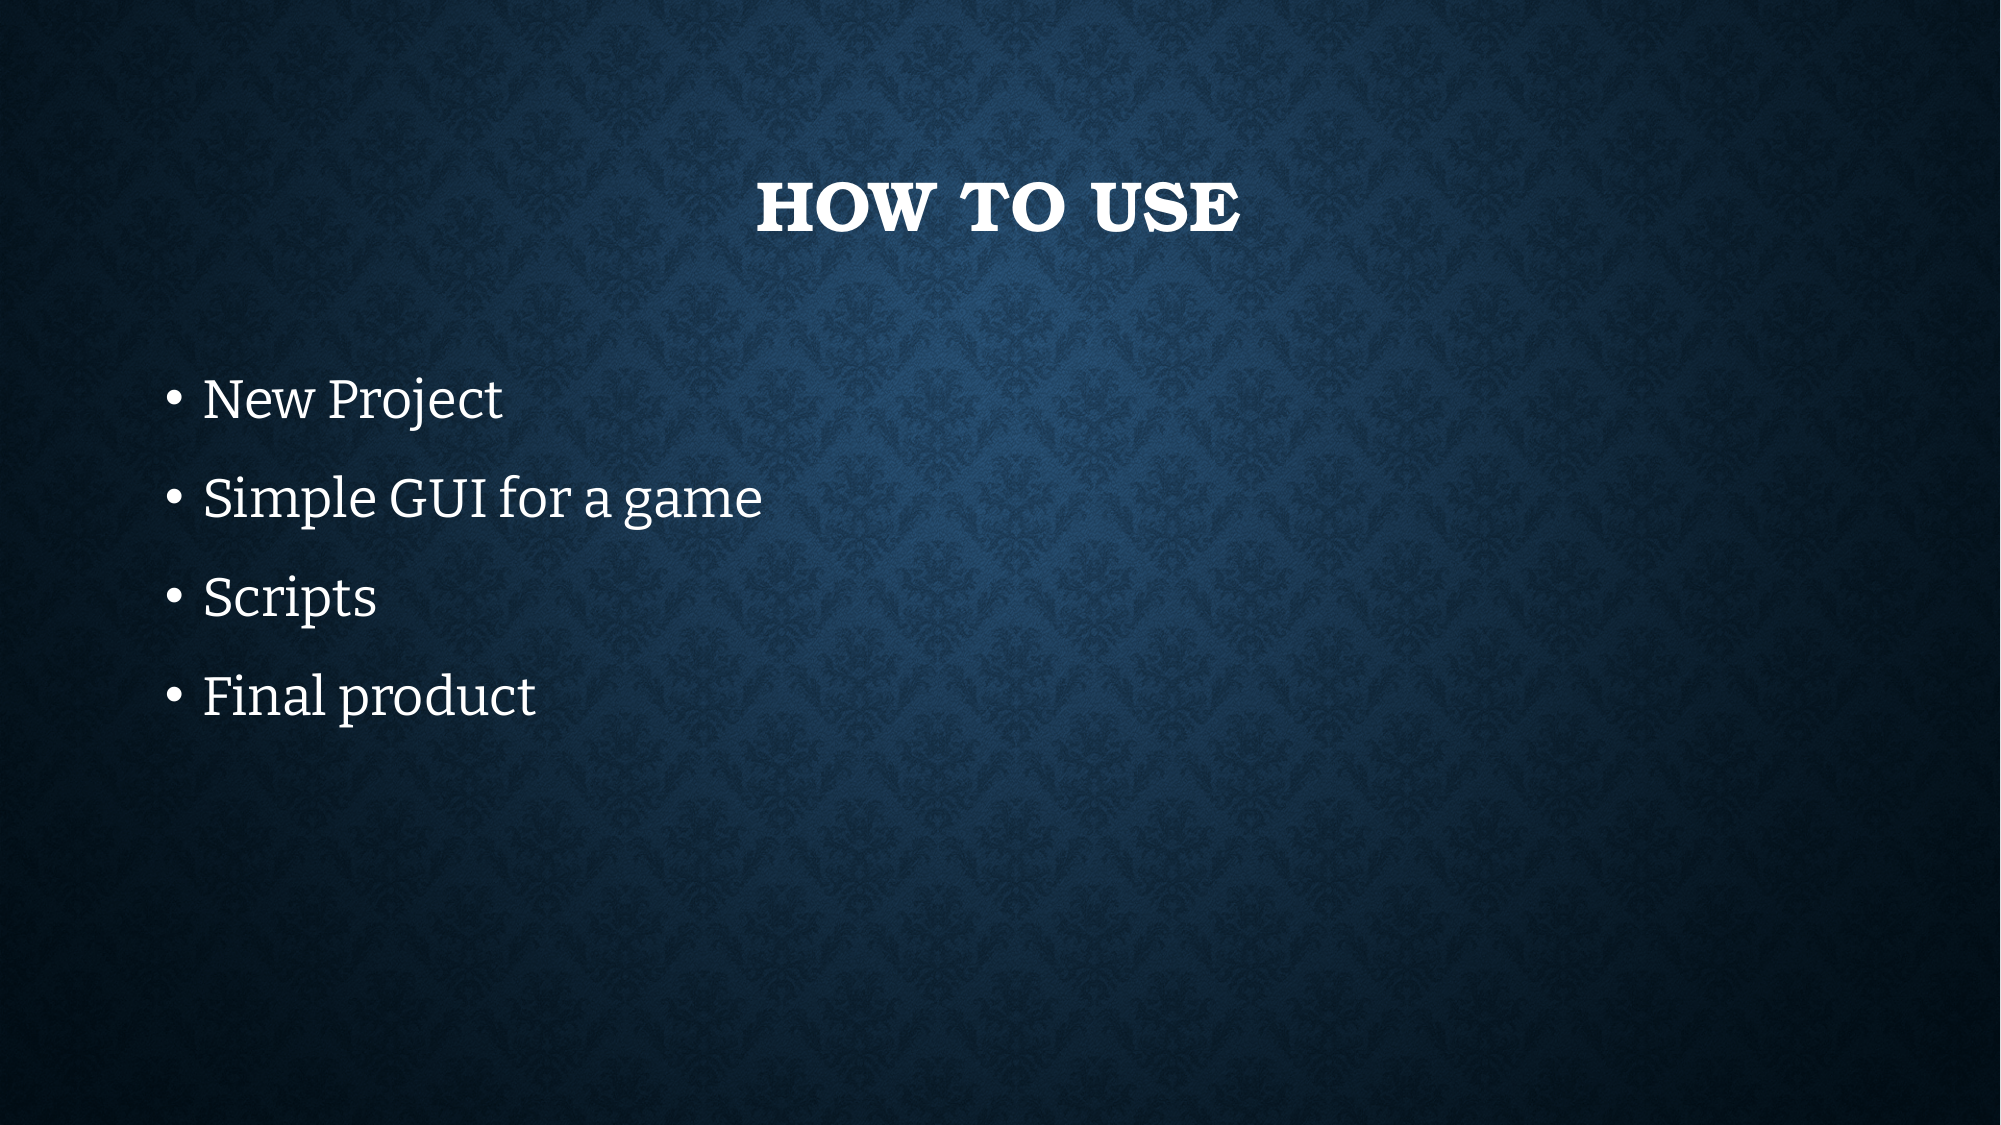

# How to use
New Project
Simple GUI for a game
Scripts
Final product